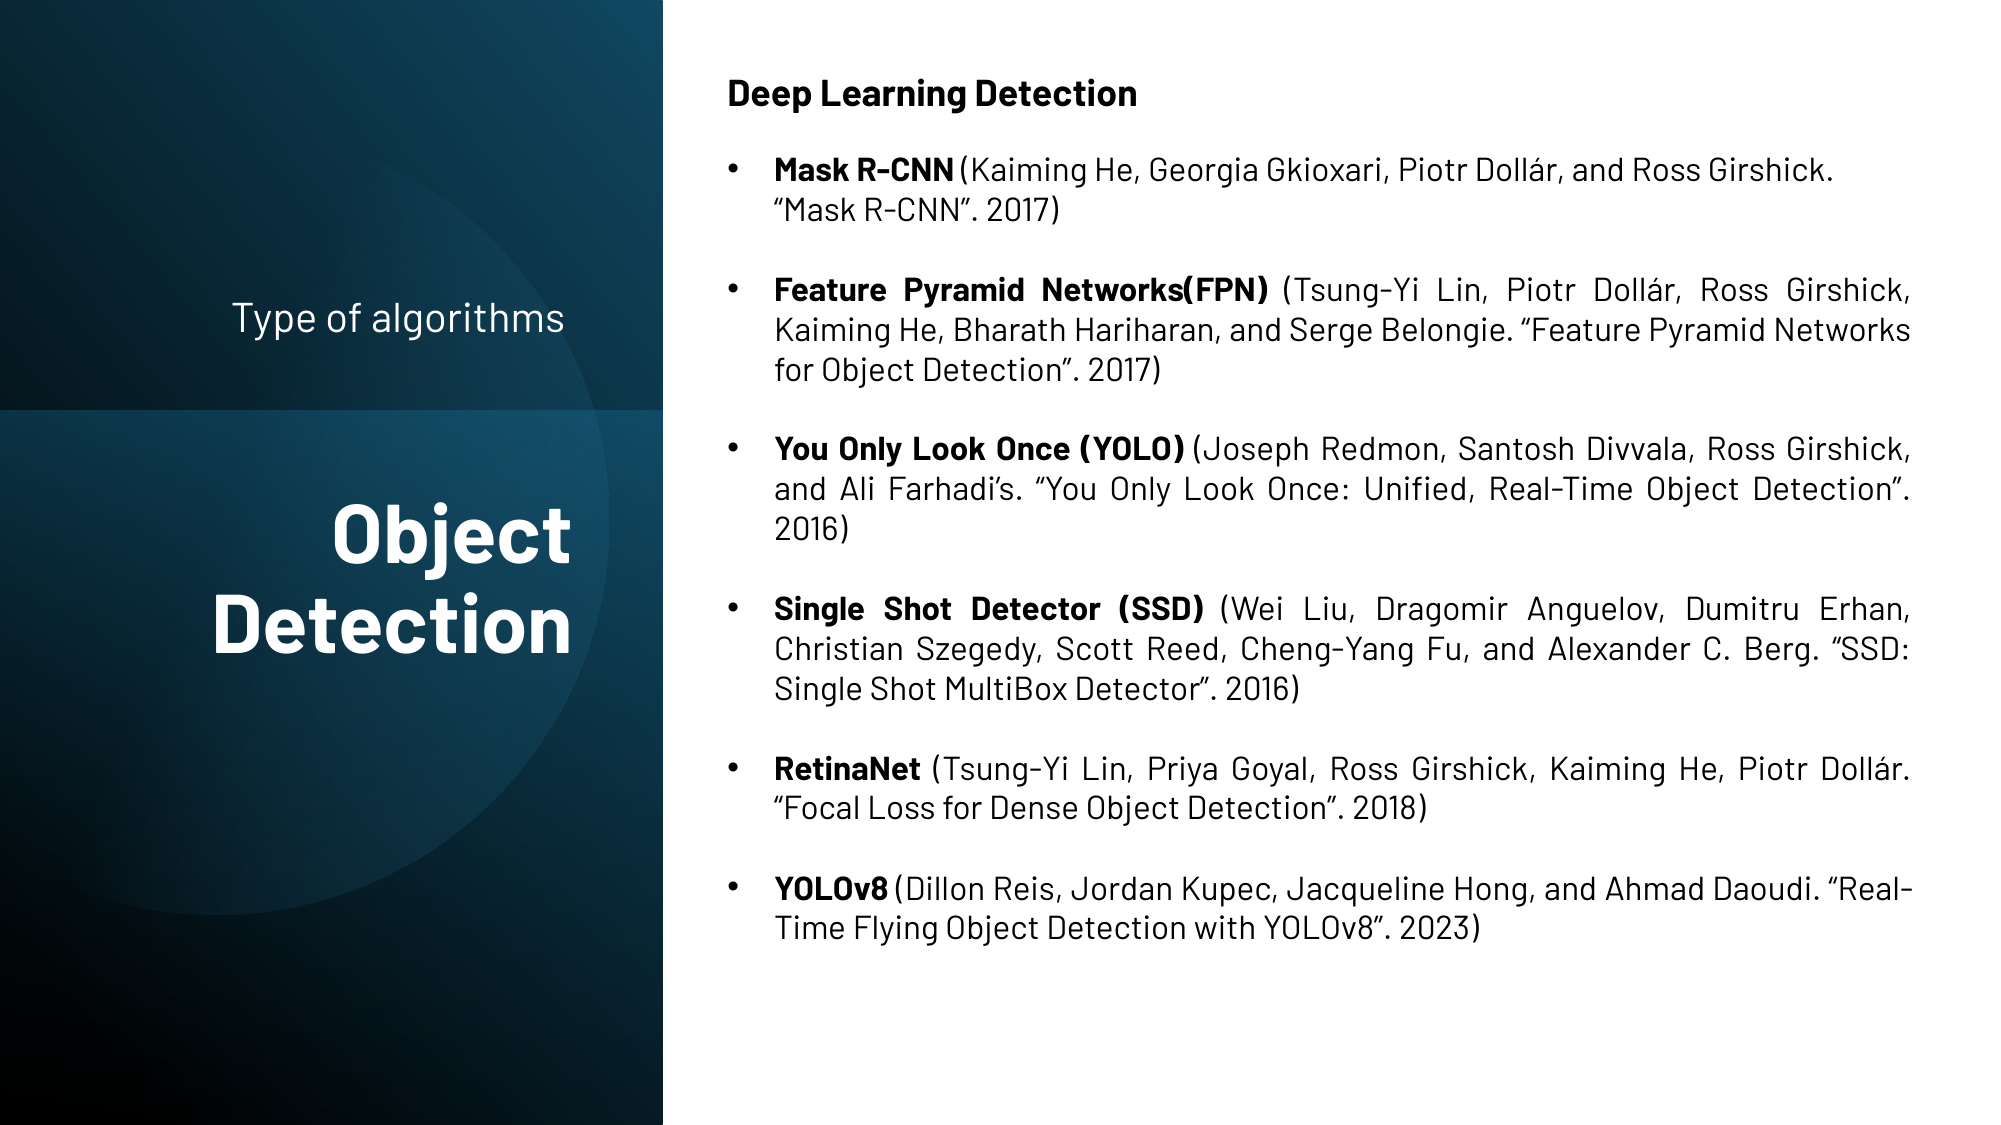

Deep Learning Detection

Type of algorithms
Mask R-CNN (Kaiming He, Georgia Gkioxari, Piotr Dollár, and Ross Girshick. “Mask R-CNN”. 2017)

Feature Pyramid Networks(FPN) (Tsung-Yi Lin, Piotr Dollár, Ross Girshick, Kaiming He, Bharath Hariharan, and Serge Belongie. “Feature Pyramid Networks for Object Detection”. 2017)

You Only Look Once (YOLO) (Joseph Redmon, Santosh Divvala, Ross Girshick, and Ali Farhadi’s. “You Only Look Once: Unified, Real-Time Object Detection”. 2016)

Single Shot Detector (SSD) (Wei Liu, Dragomir Anguelov, Dumitru Erhan, Christian Szegedy, Scott Reed, Cheng-Yang Fu, and Alexander C. Berg. “SSD: Single Shot MultiBox Detector”. 2016)

RetinaNet (Tsung-Yi Lin, Priya Goyal, Ross Girshick, Kaiming He, Piotr Dollár. “Focal Loss for Dense Object Detection”. 2018)

YOLOv8 (Dillon Reis, Jordan Kupec, Jacqueline Hong, and Ahmad Daoudi. “Real-Time Flying Object Detection with YOLOv8”. 2023)

# Object Detection